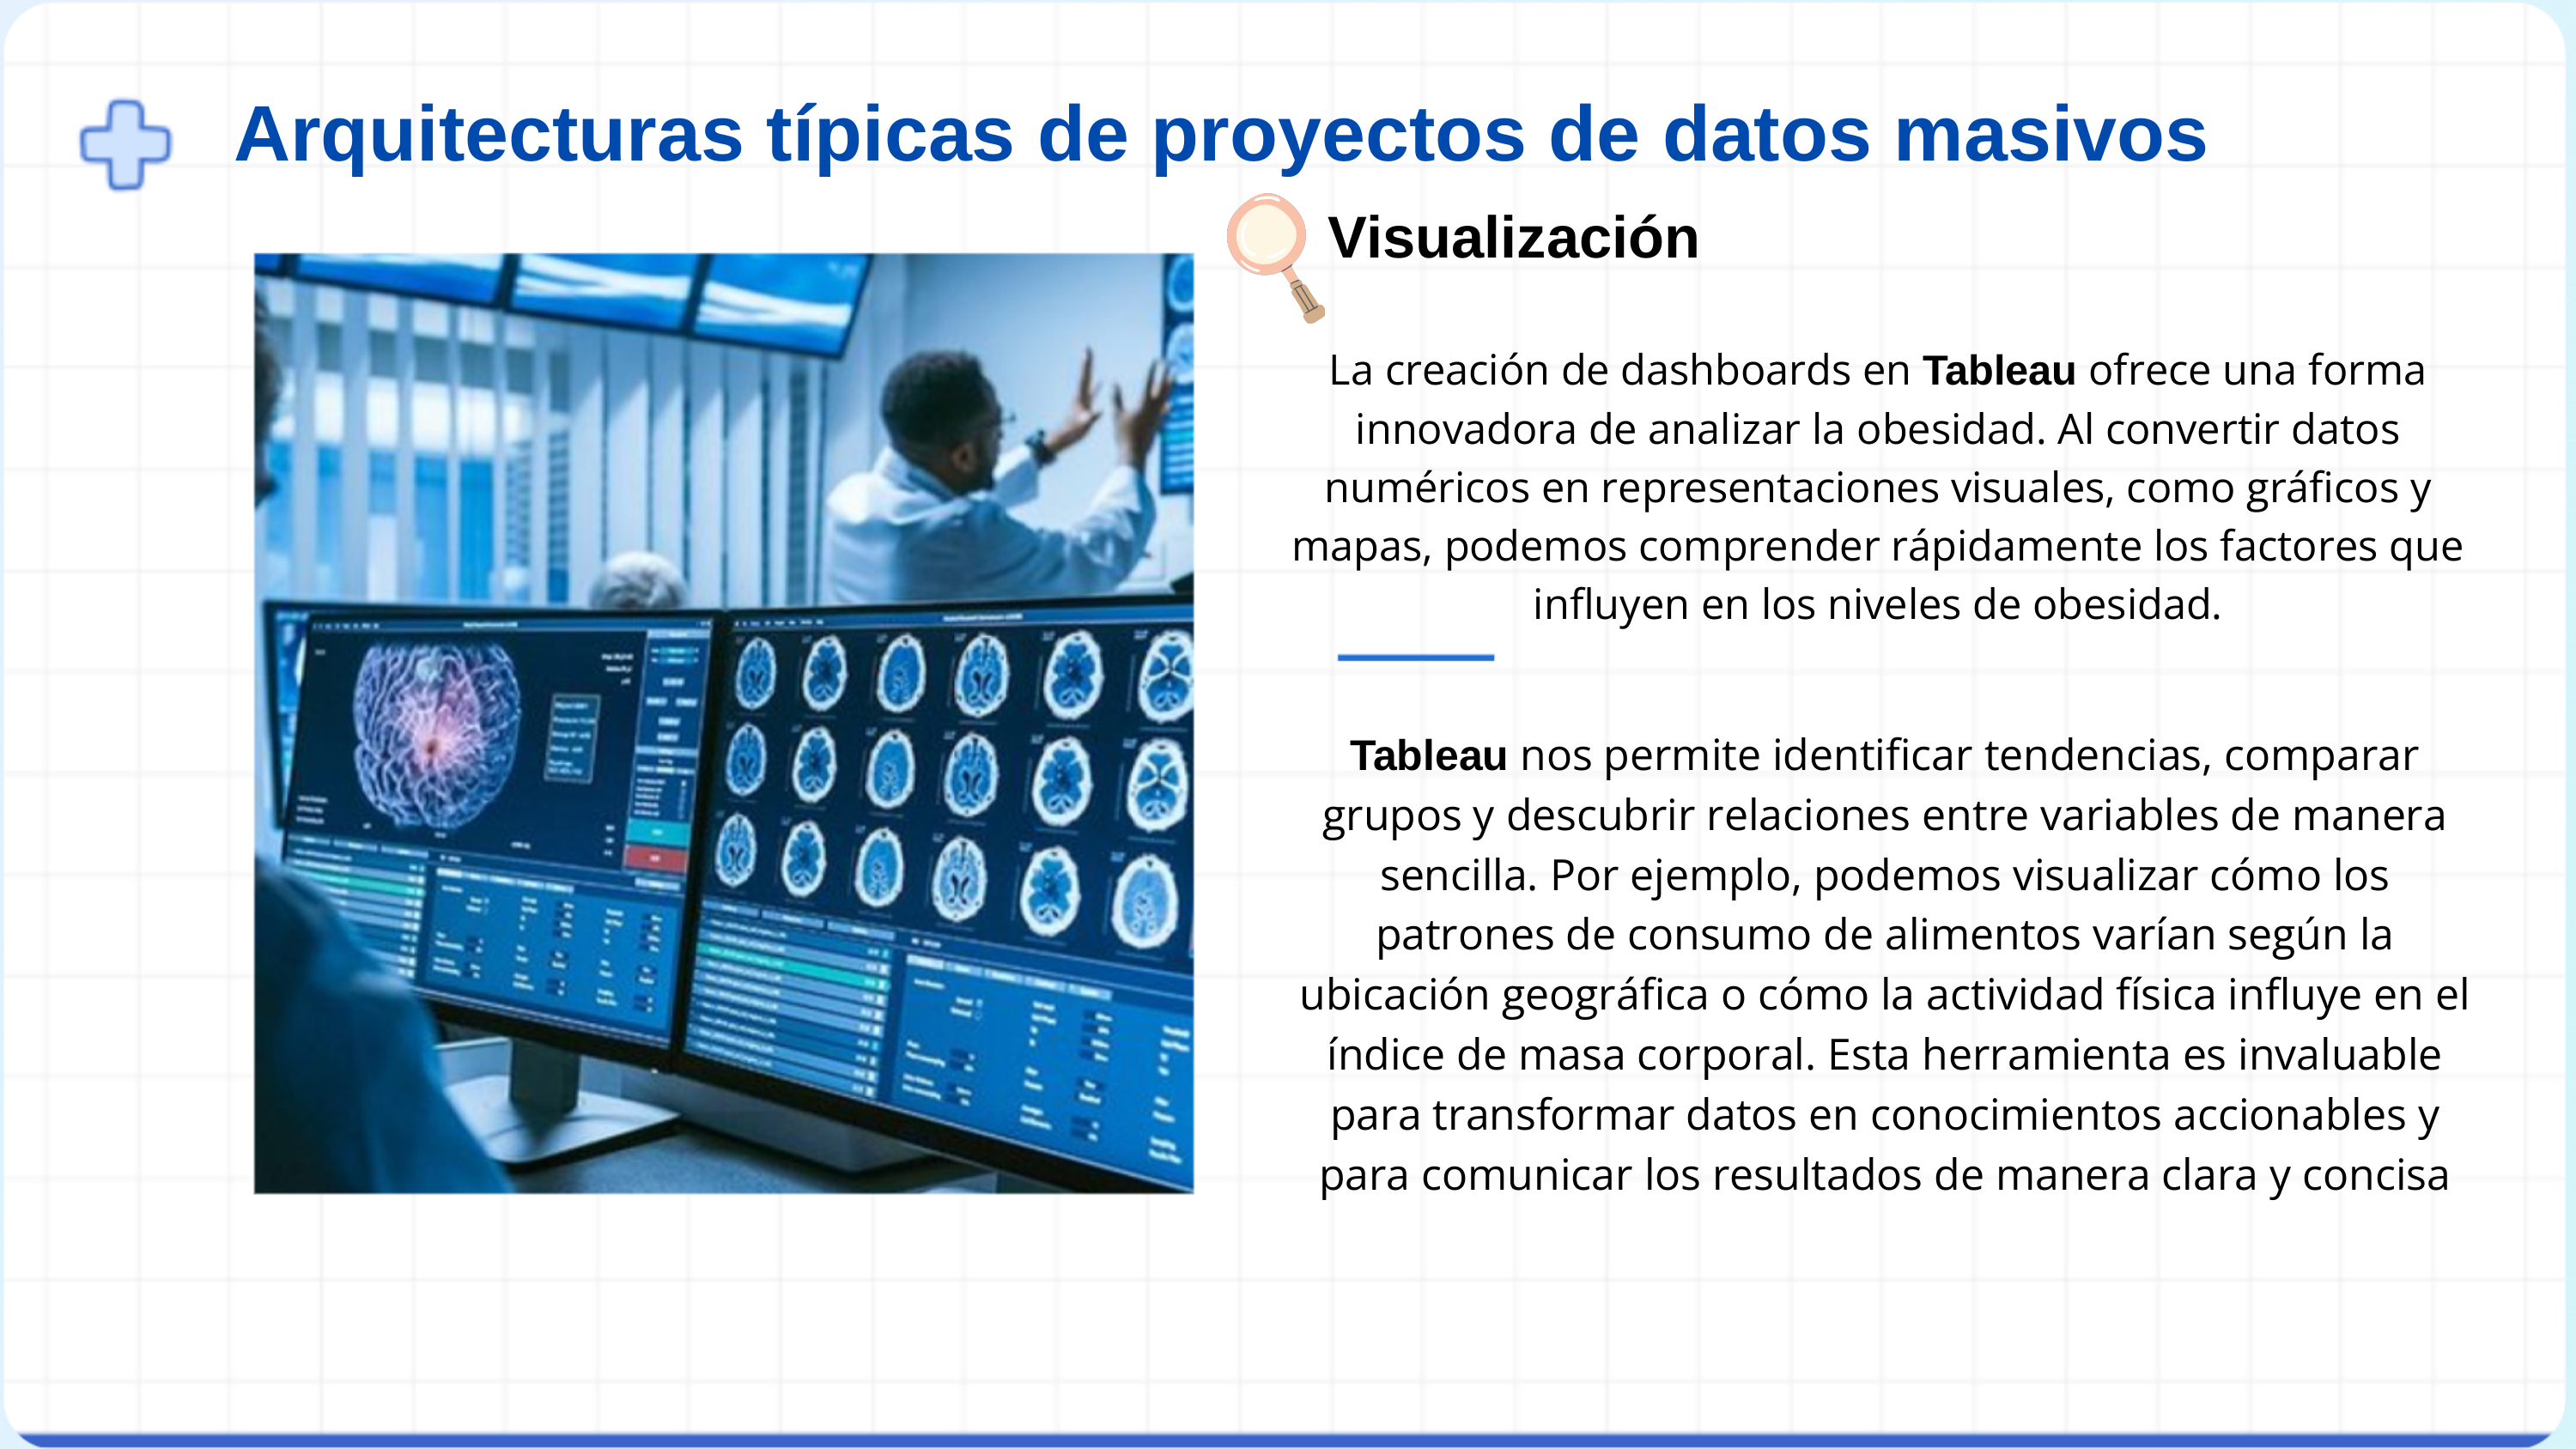

Arquitecturas típicas de proyectos de datos masivos
Visualización

La creación de dashboards en Tableau ofrece una forma innovadora de analizar la obesidad. Al convertir datos numéricos en representaciones visuales, como gráficos y mapas, podemos comprender rápidamente los factores que influyen en los niveles de obesidad.
Tableau nos permite identificar tendencias, comparar grupos y descubrir relaciones entre variables de manera sencilla. Por ejemplo, podemos visualizar cómo los patrones de consumo de alimentos varían según la ubicación geográfica o cómo la actividad física influye en el índice de masa corporal. Esta herramienta es invaluable para transformar datos en conocimientos accionables y para comunicar los resultados de manera clara y concisa